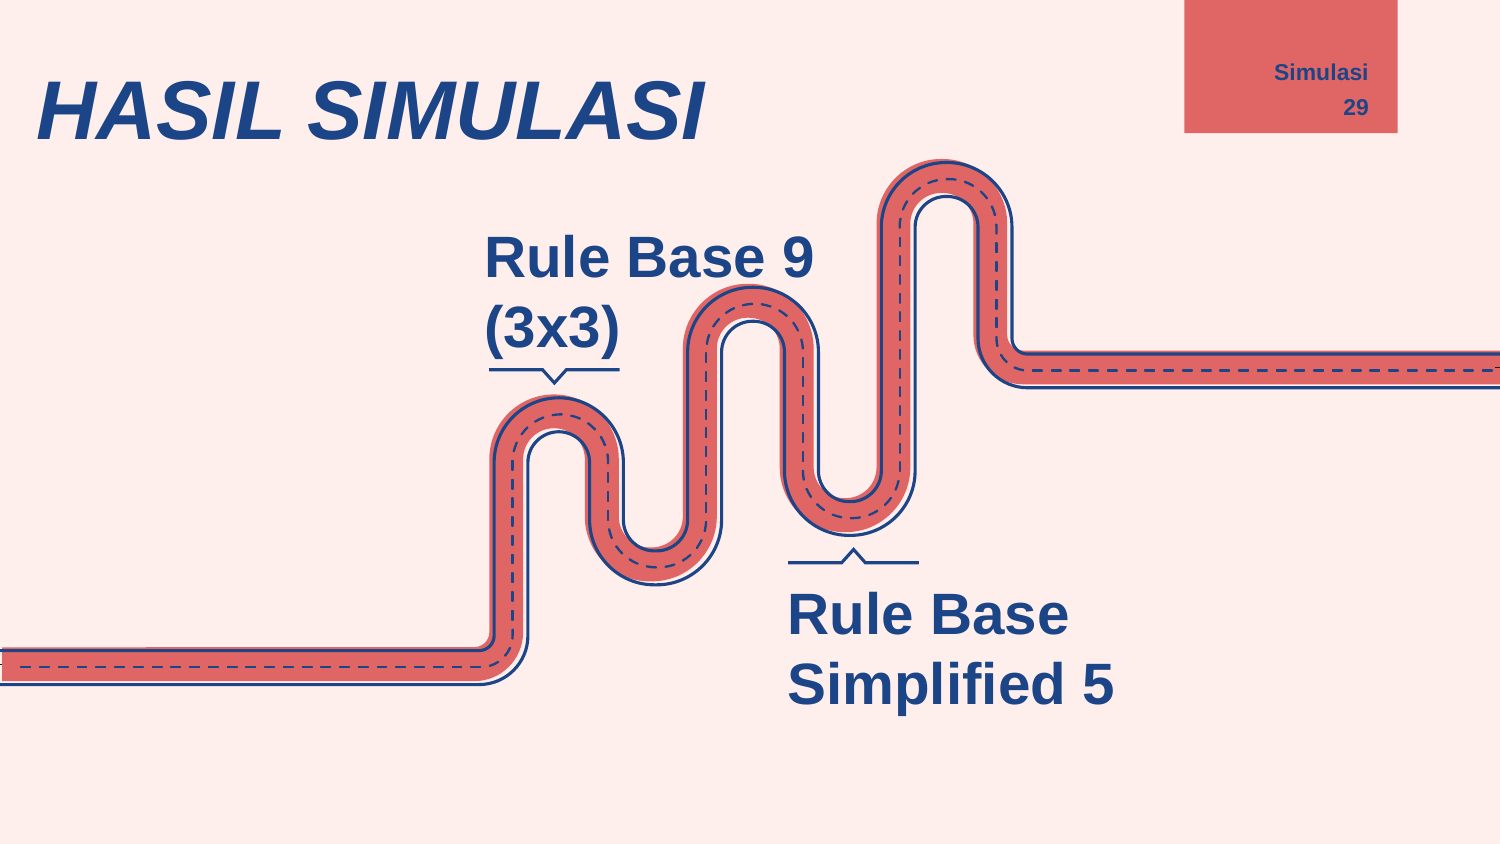

# Simulasi
HASIL SIMULASI
29

Rule Base 9 (3x3)

Rule Base Simplified 5